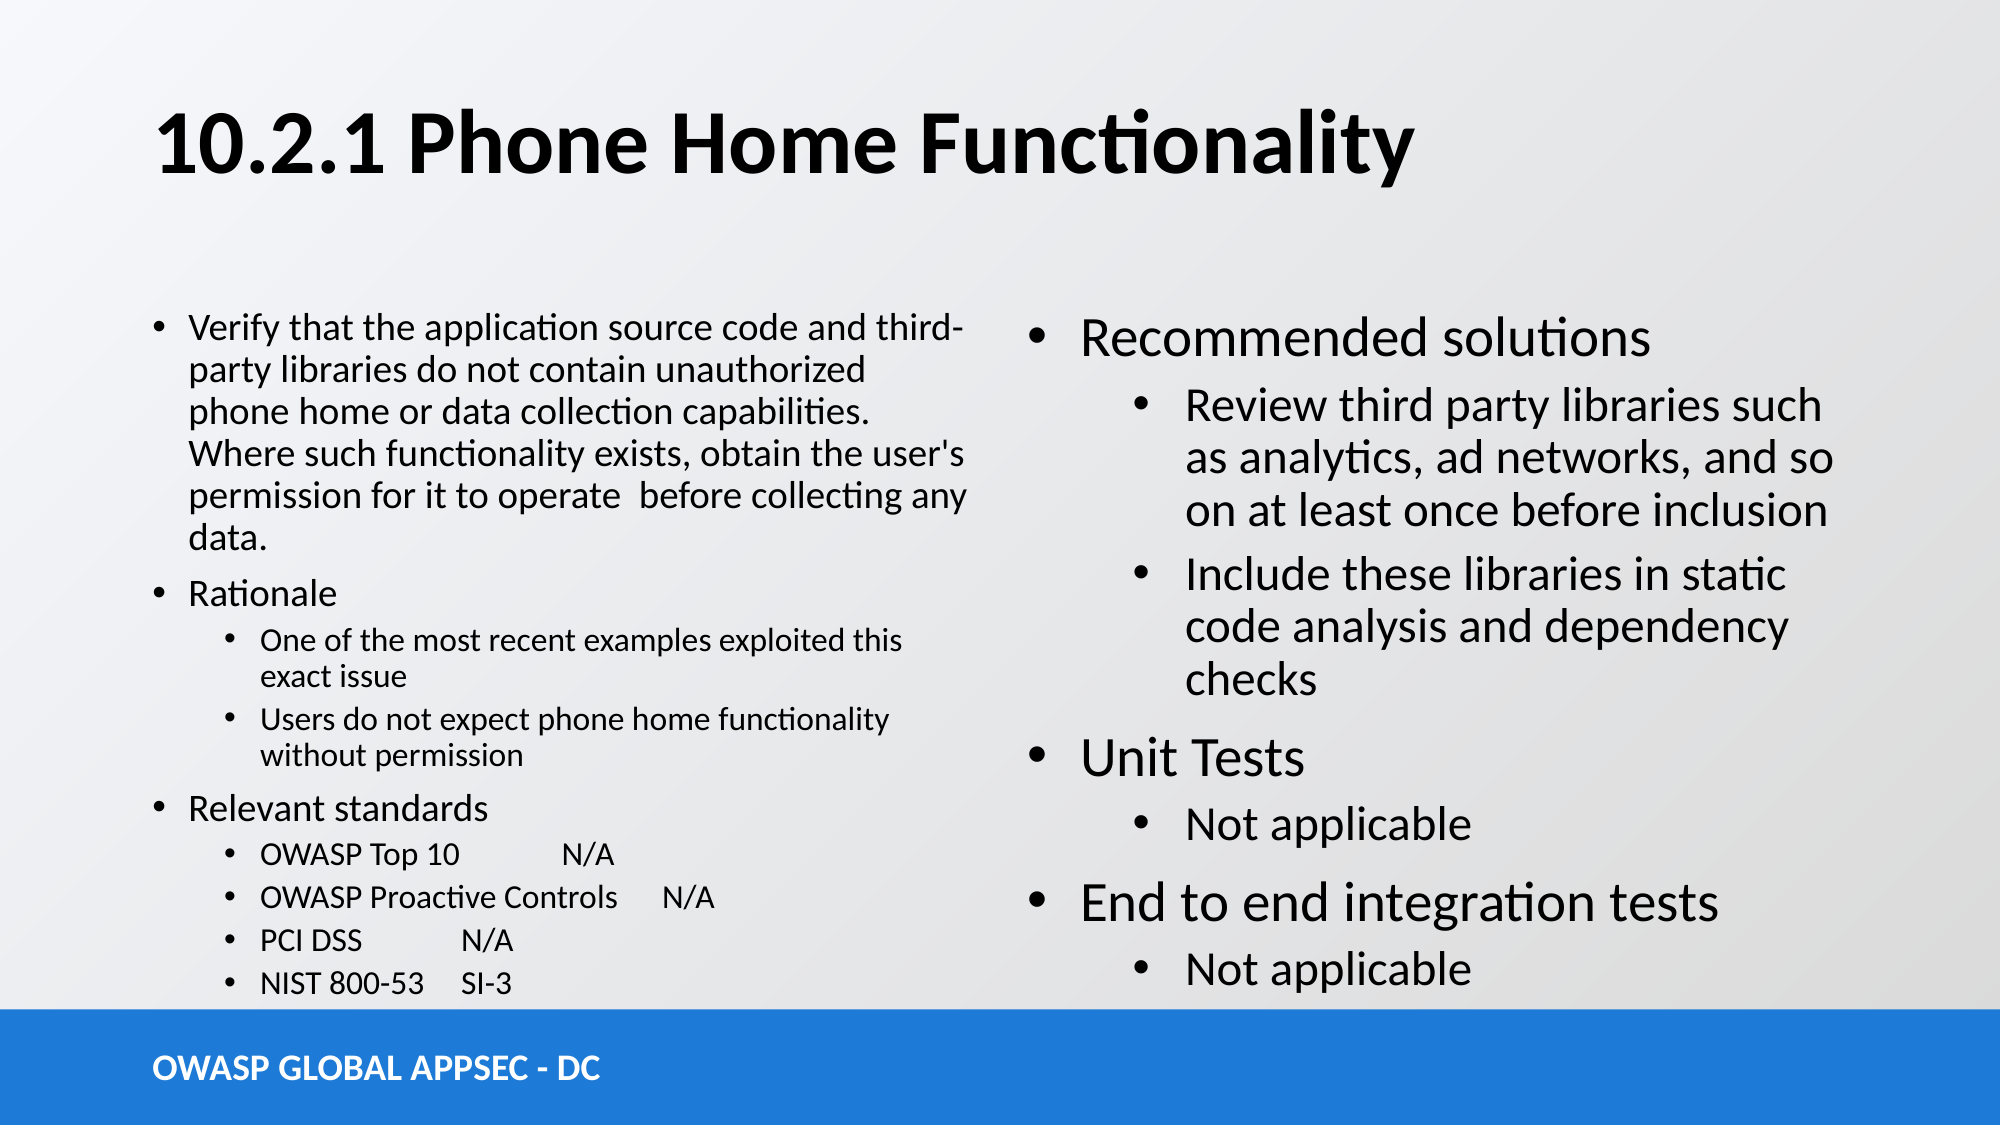

# 10.2.1 Phone Home Functionality
Verify that the application source code and third-party libraries do not contain unauthorized phone home or data collection capabilities. Where such functionality exists, obtain the user's permission for it to operate  before collecting any data.
Rationale
One of the most recent examples exploited this exact issue
Users do not expect phone home functionality without permission
Relevant standards
OWASP Top 10 		N/A
OWASP Proactive Controls 	N/A
PCI DSS 			N/A
NIST 800-53		SI-3

Recommended solutions
Review third party libraries such as analytics, ad networks, and so on at least once before inclusion
Include these libraries in static code analysis and dependency checks
Unit Tests
Not applicable
End to end integration tests
Not applicable